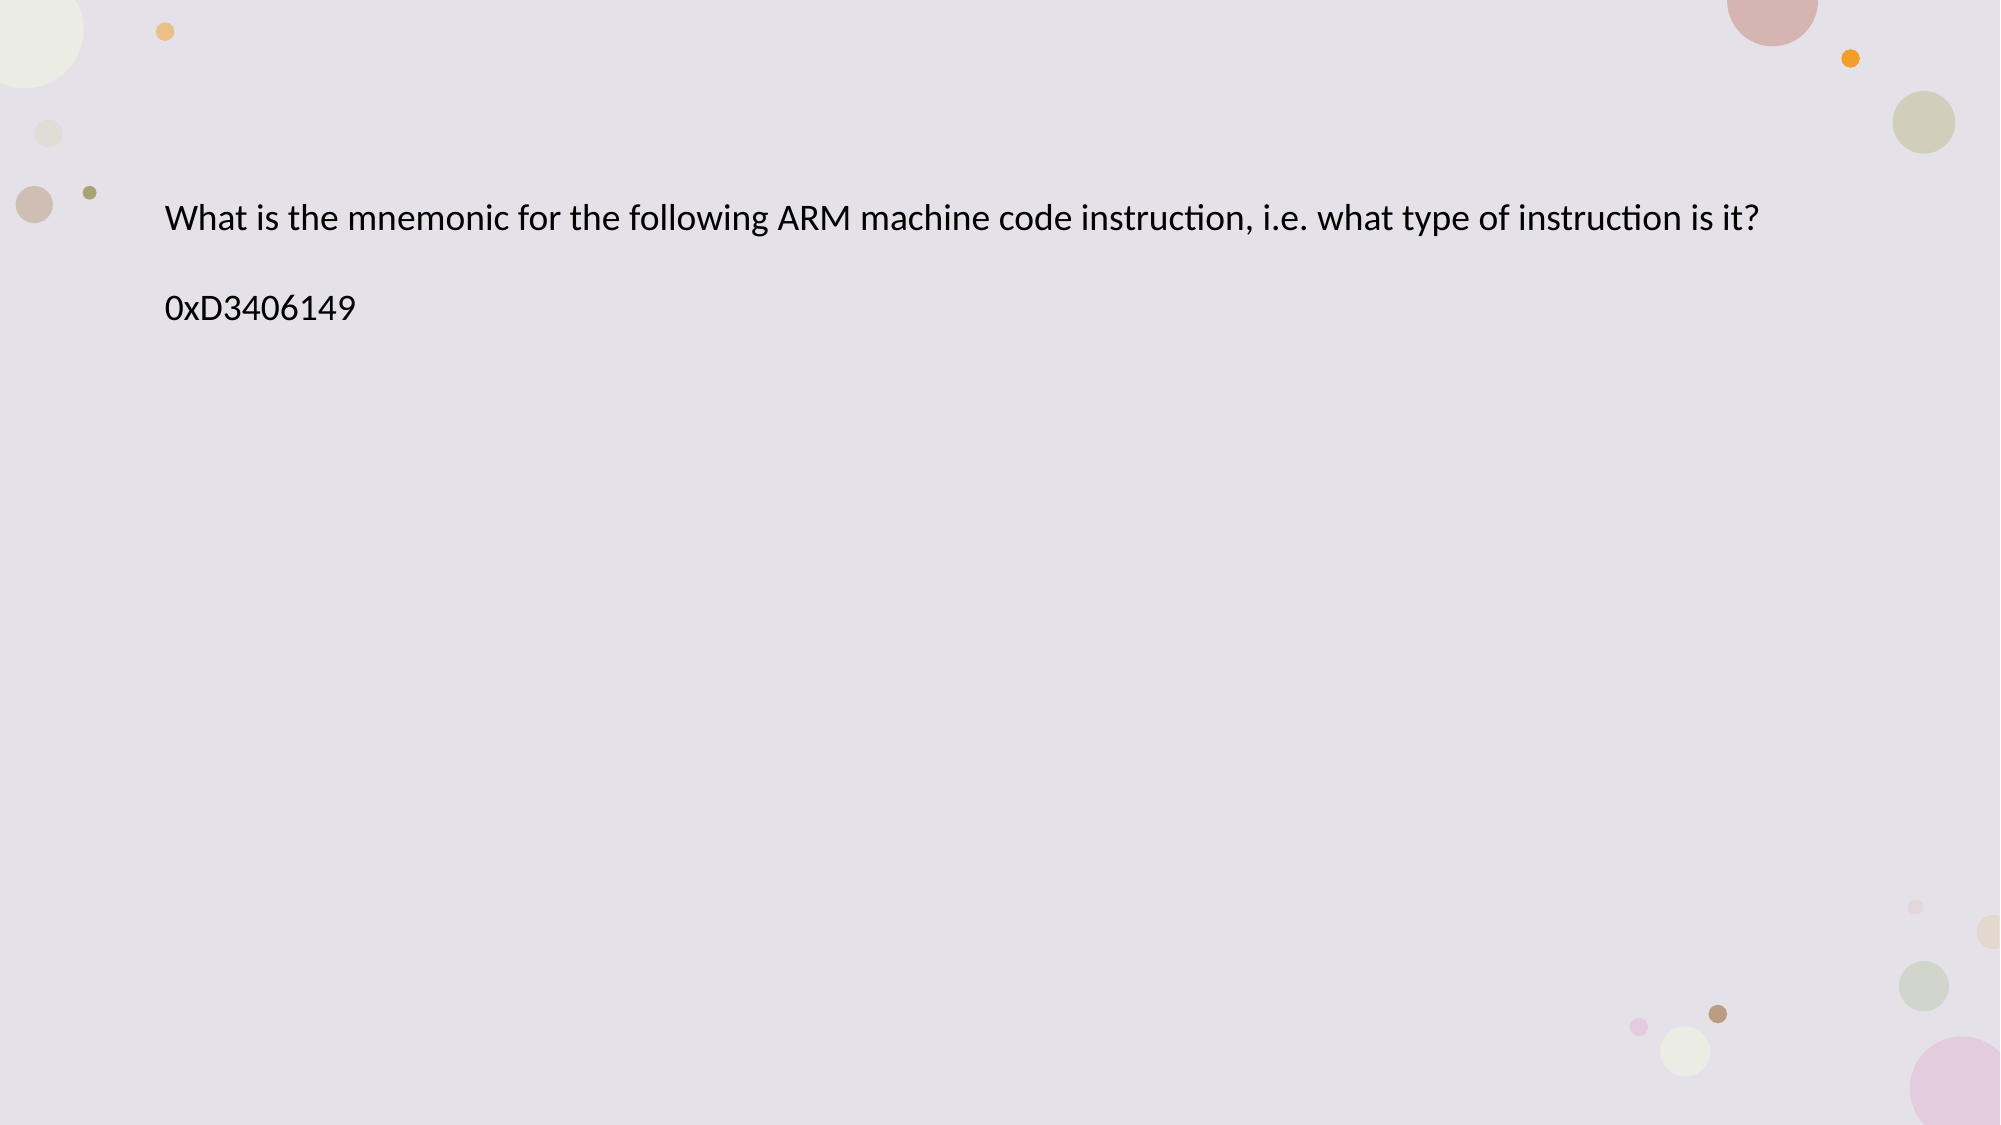

# Example Problem 5 Step 1
What is the mnemonic for the following ARM machine code instruction, i.e. what type of instruction is it?

0xD3406149